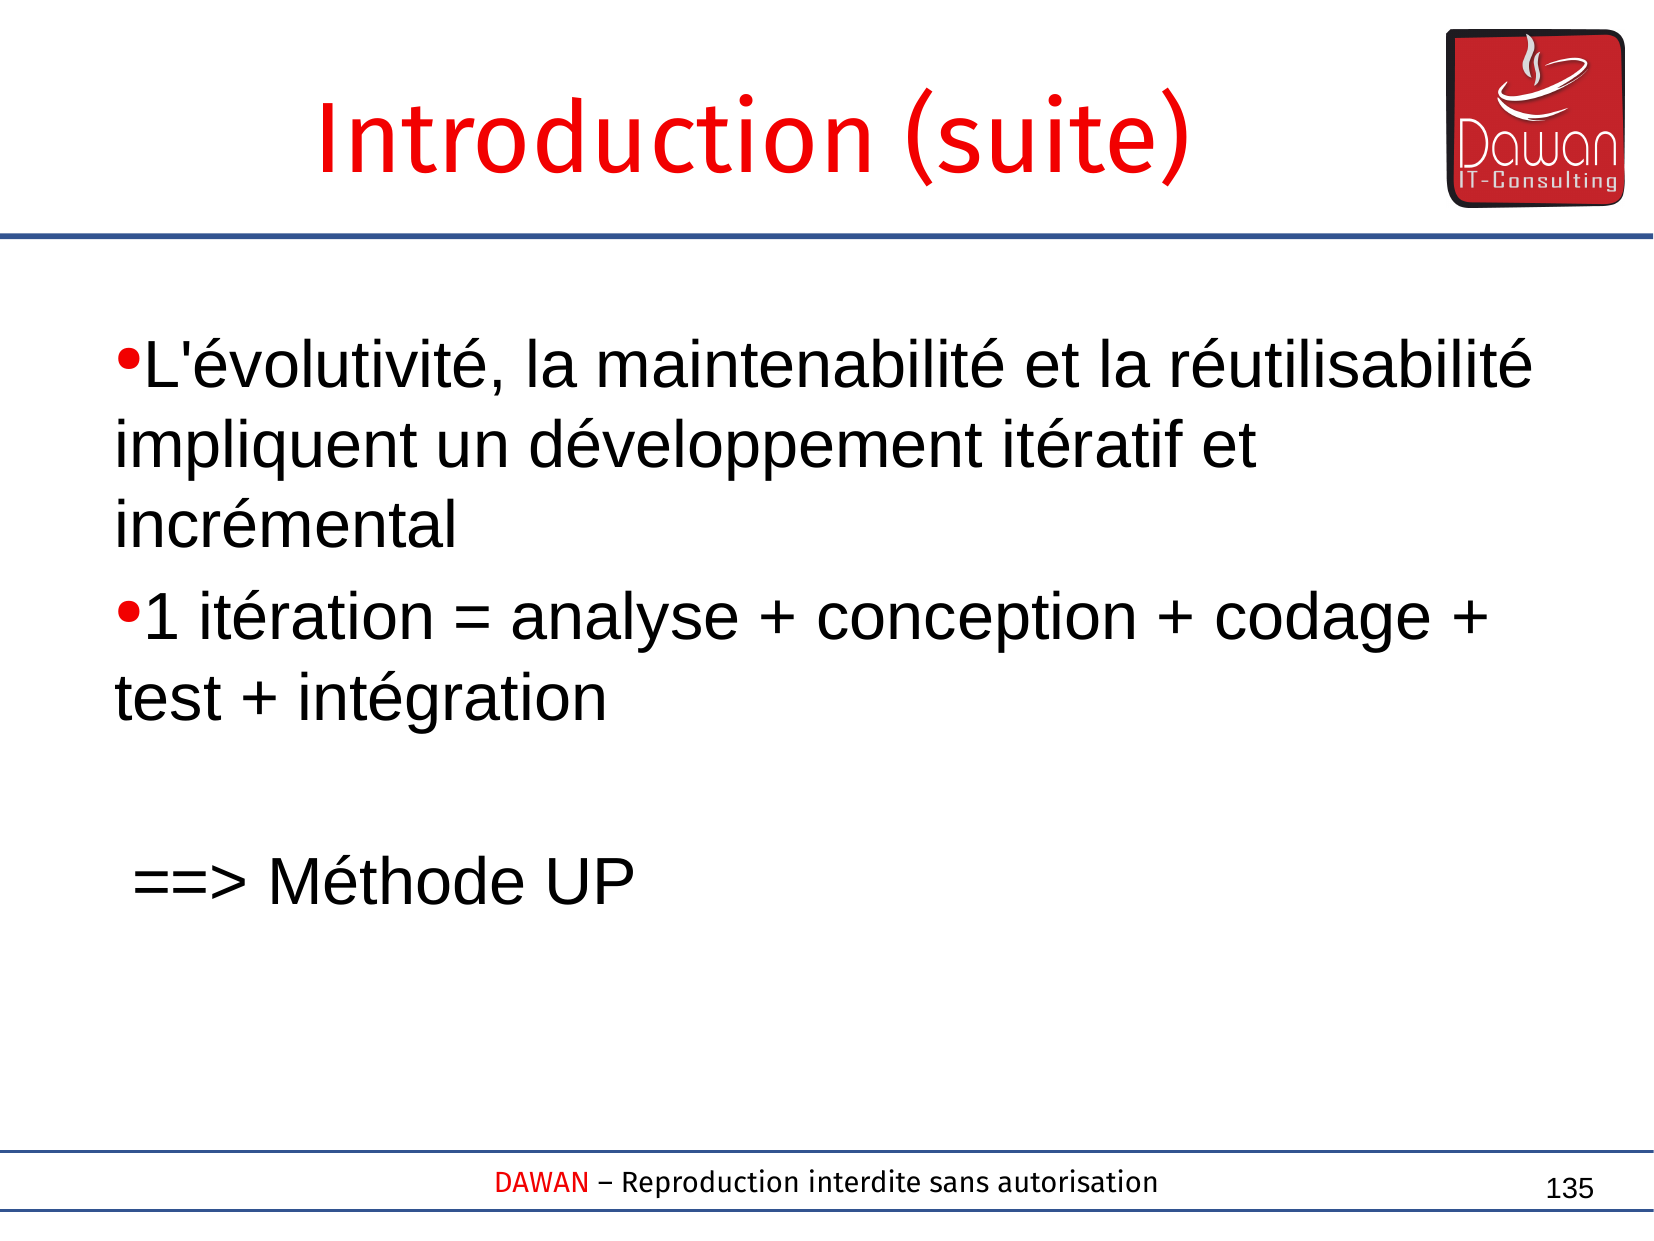

Introduction (suite)
L'évolutivité, la maintenabilité et la réutilisabilité impliquent un développement itératif et incrémental
1 itération = analyse + conception + codage + test + intégration

==> Méthode UP

135